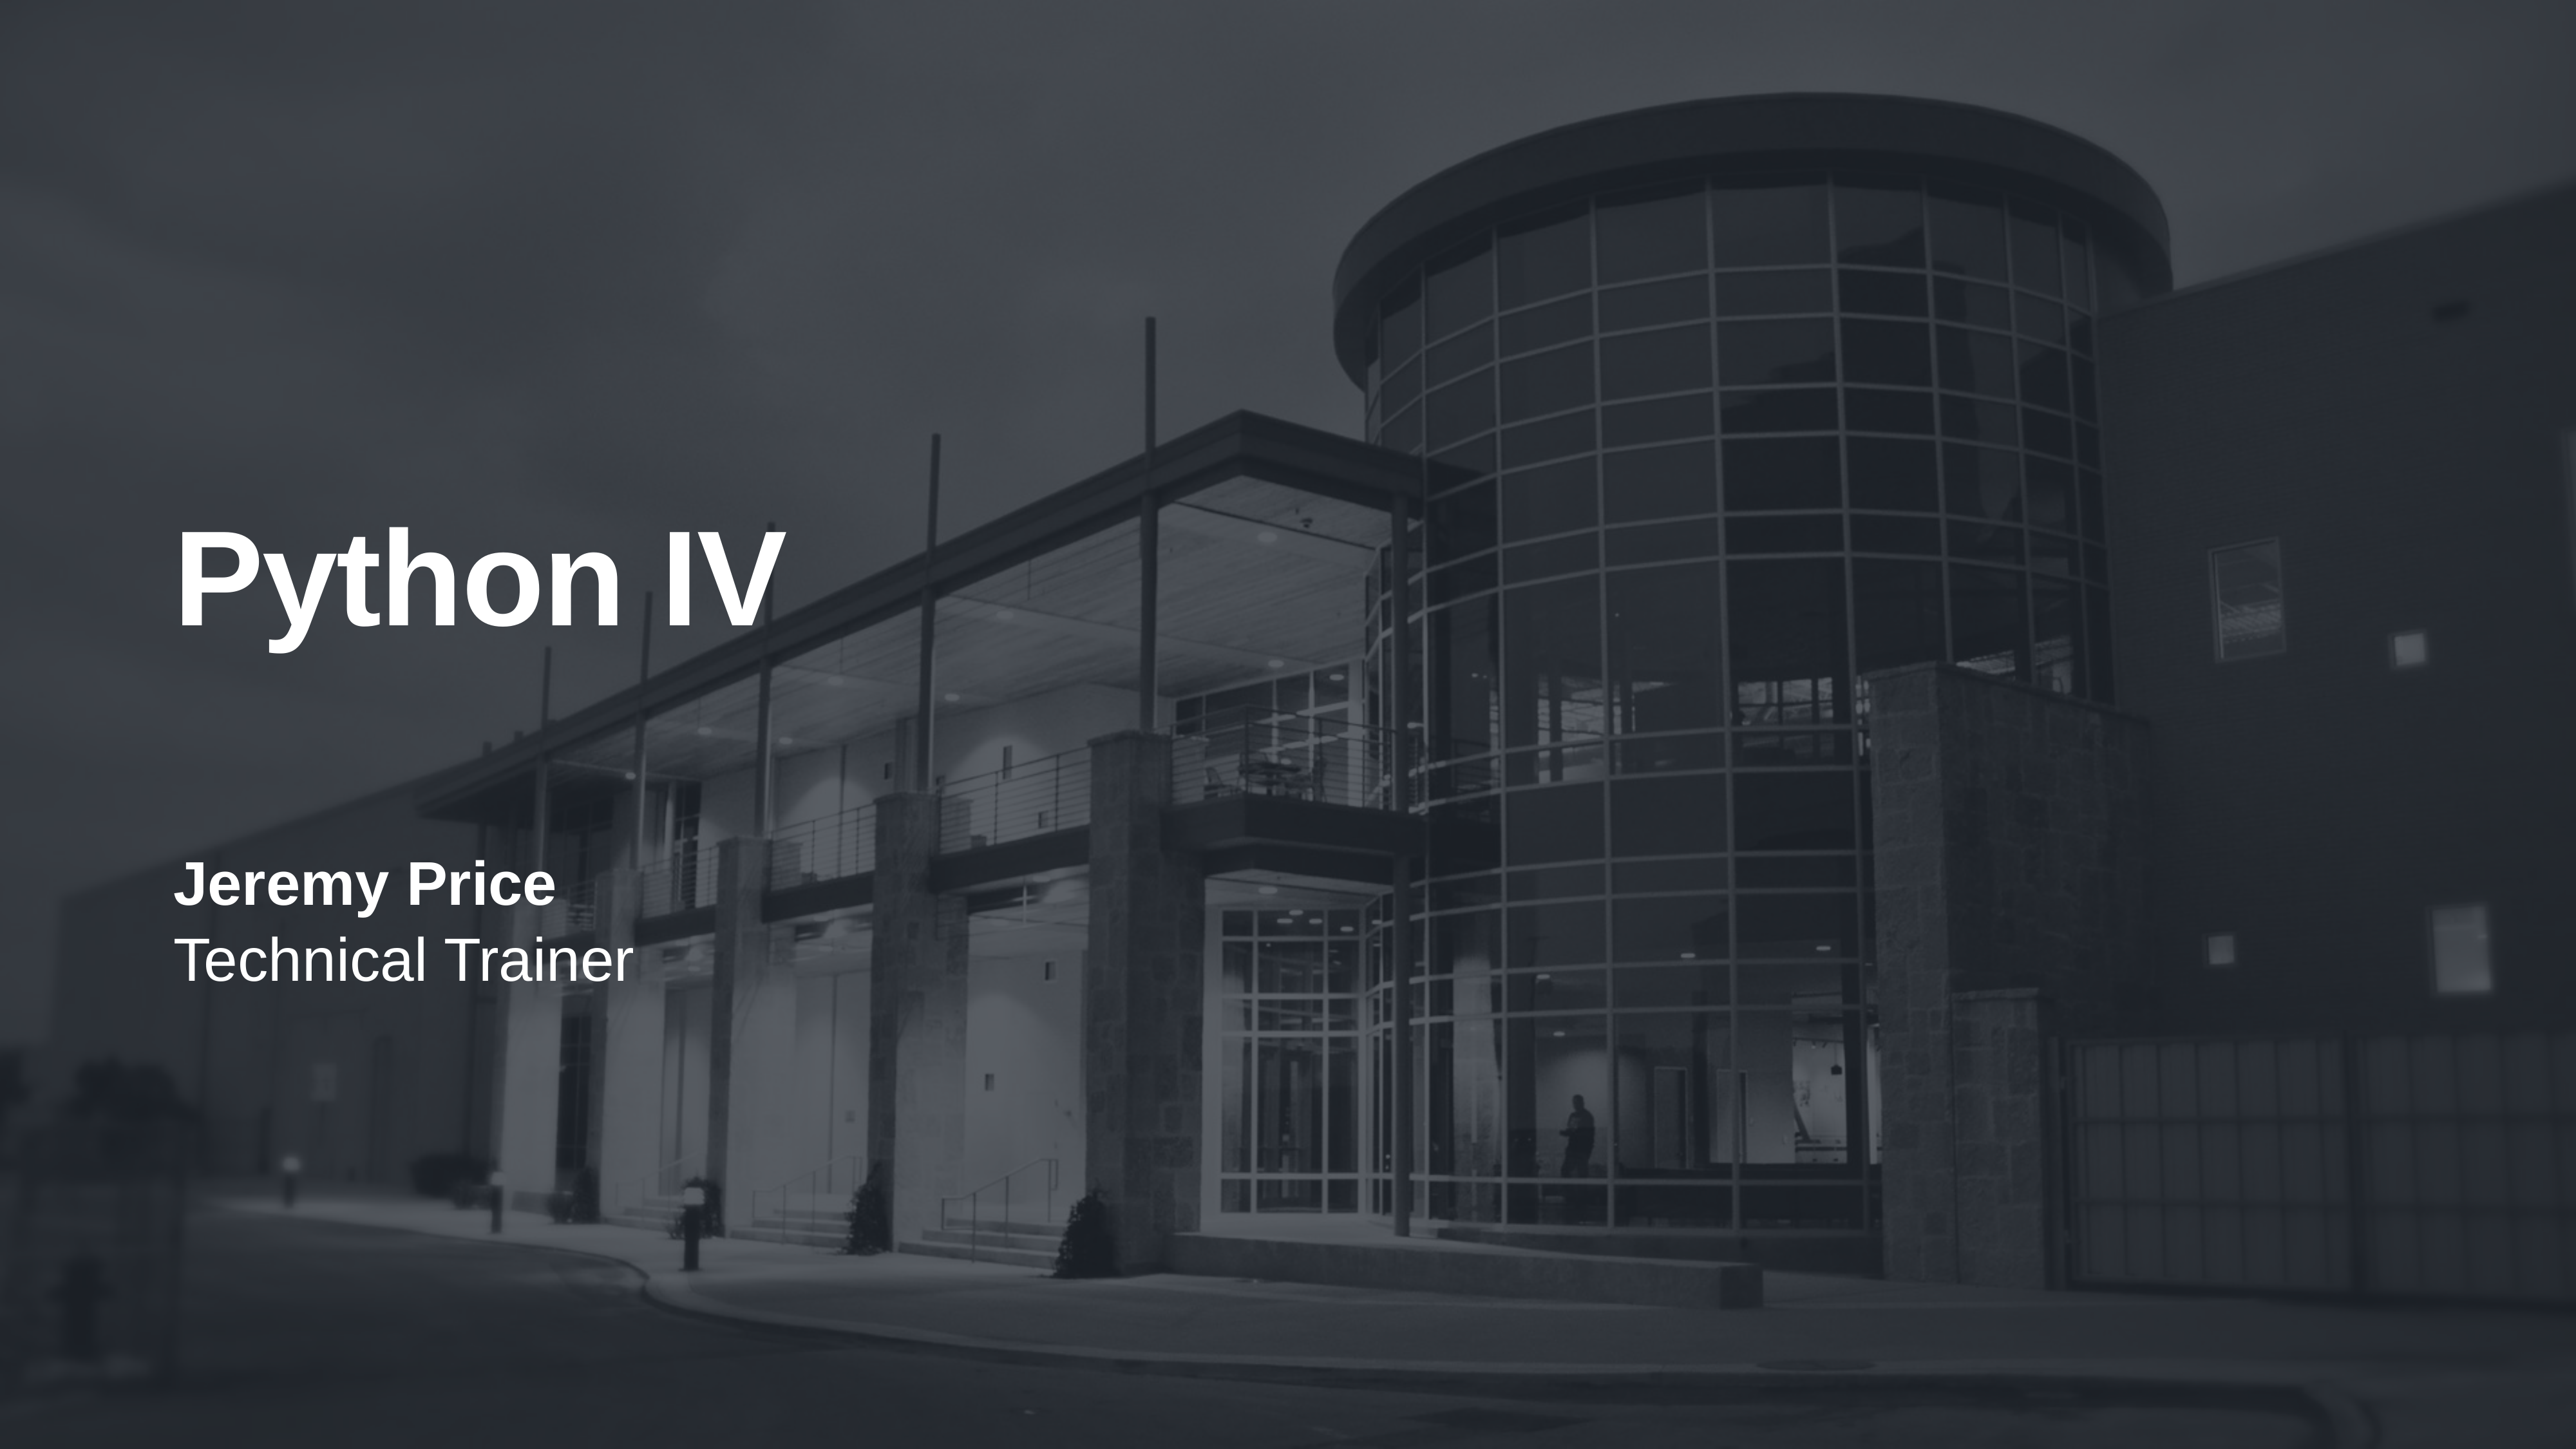

# Python IV

Jeremy Price
Technical Trainer